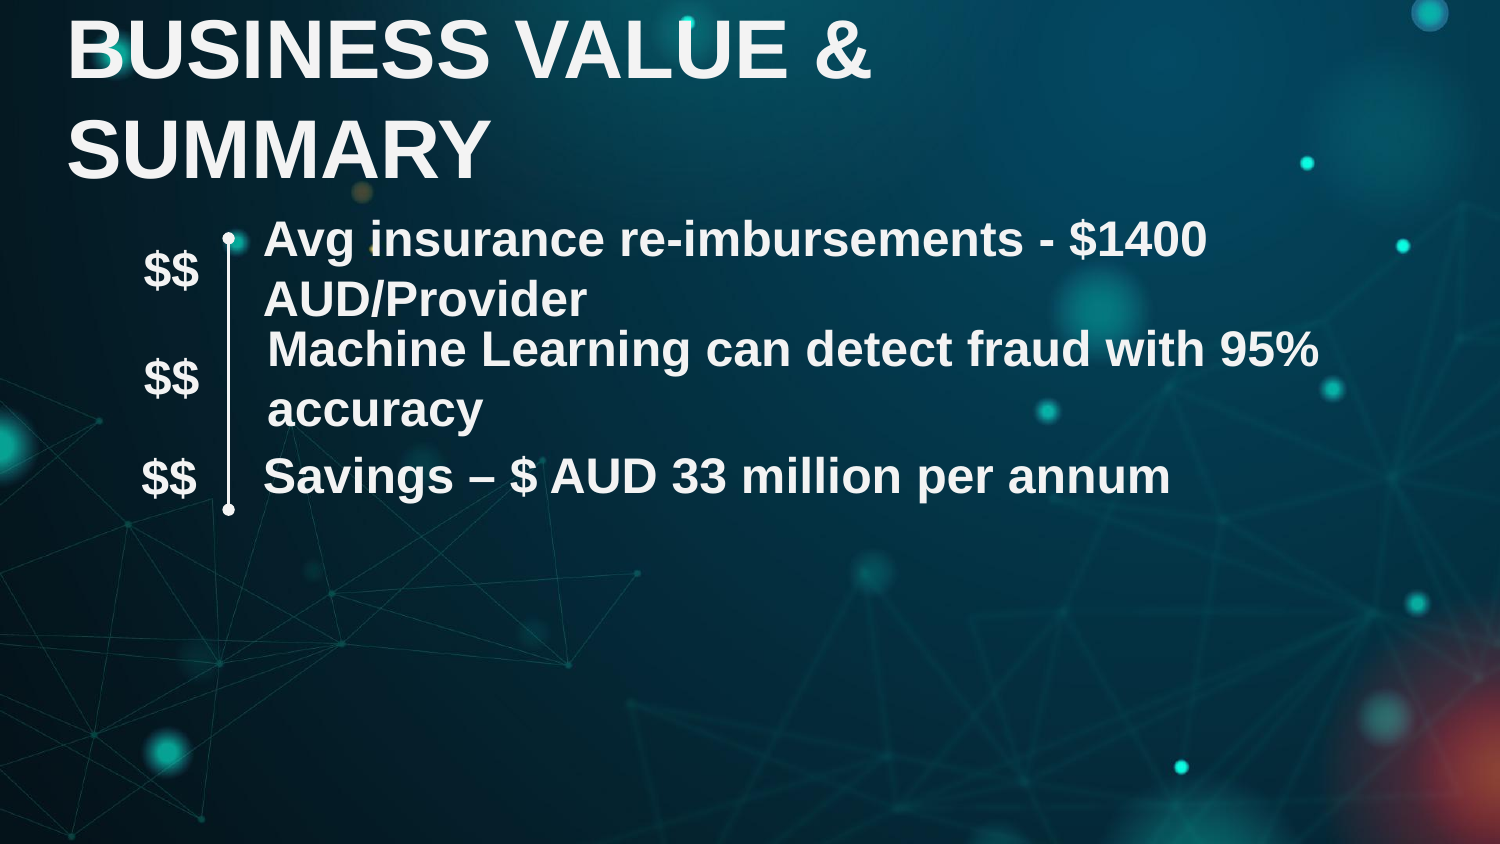

BUSINESS VALUE & SUMMARY
$$
# Avg insurance re-imbursements - $1400 AUD/Provider
$$
Machine Learning can detect fraud with 95% accuracy

$$
Savings – $ AUD 33 million per annum